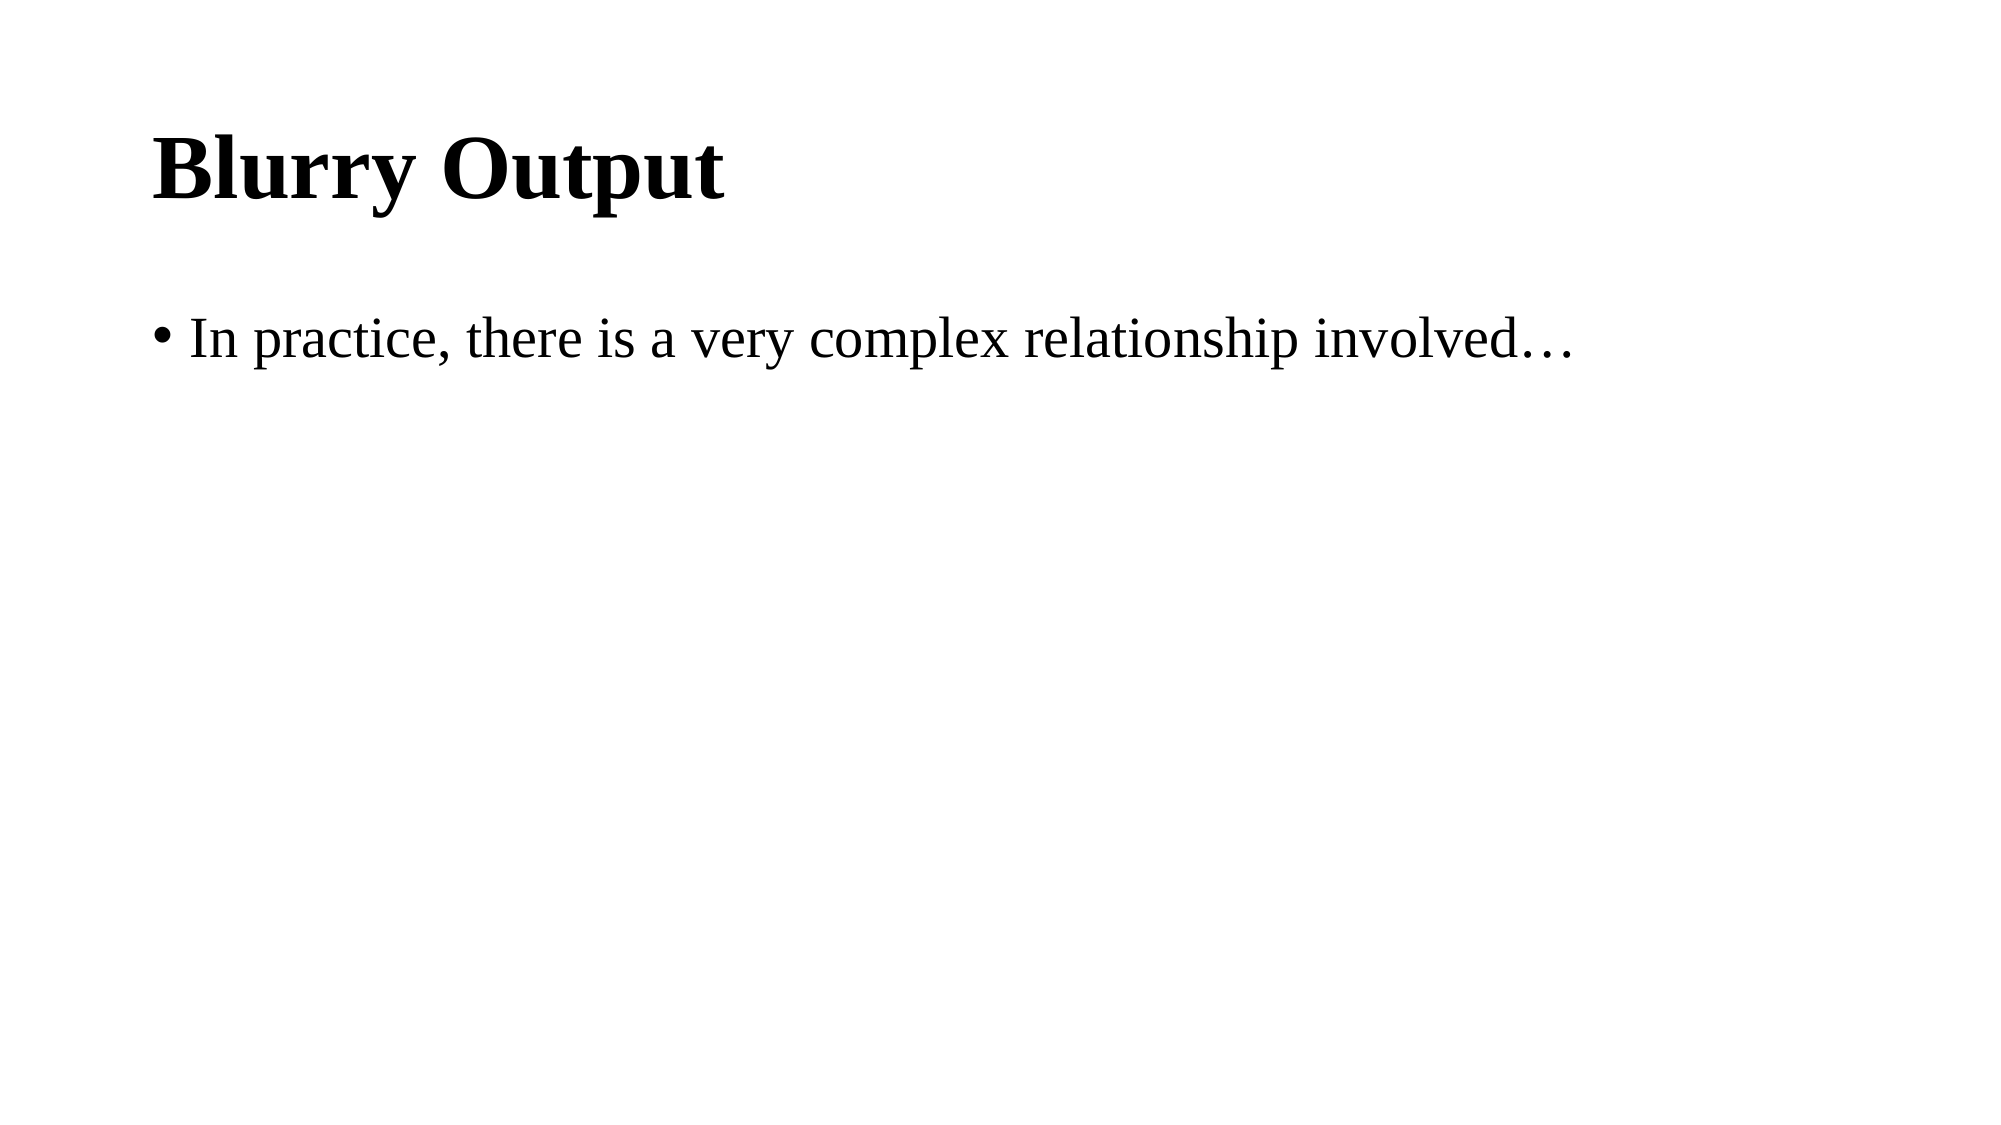

# Blurry Output
In practice, there is a very complex relationship involved…